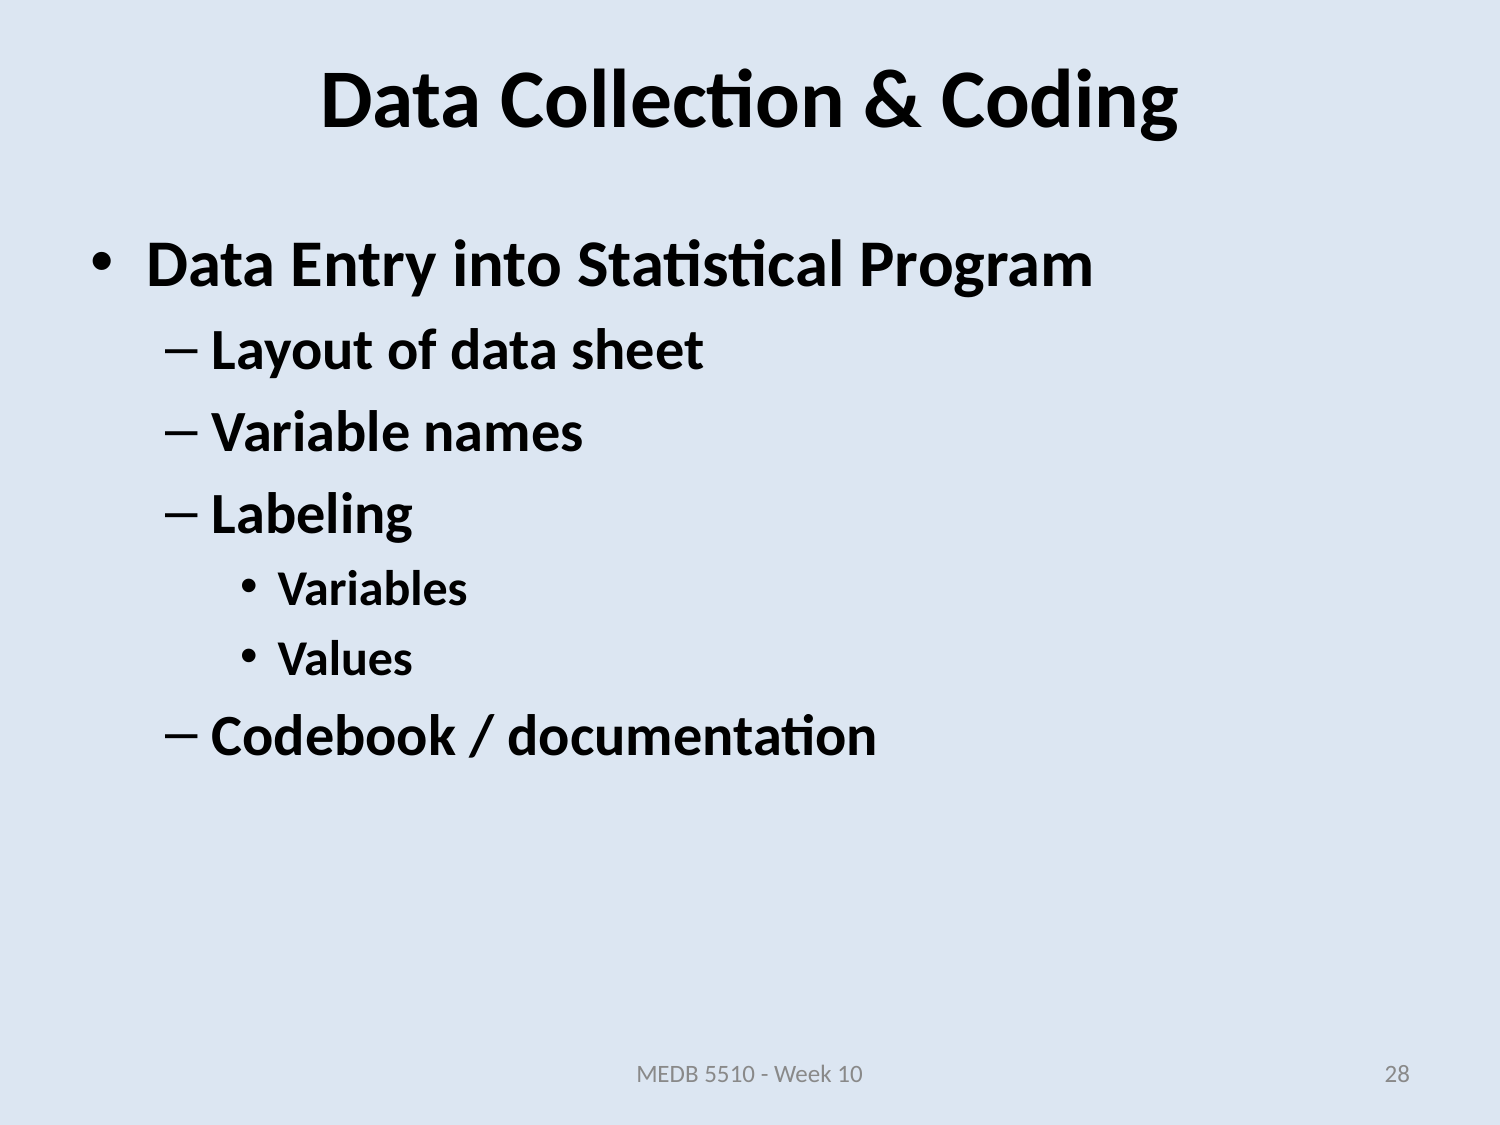

Data Collection & Coding
Data Entry into Statistical Program
Layout of data sheet
Variable names
Labeling
Variables
Values
Codebook / documentation

MEDB 5510 - Week 10
28